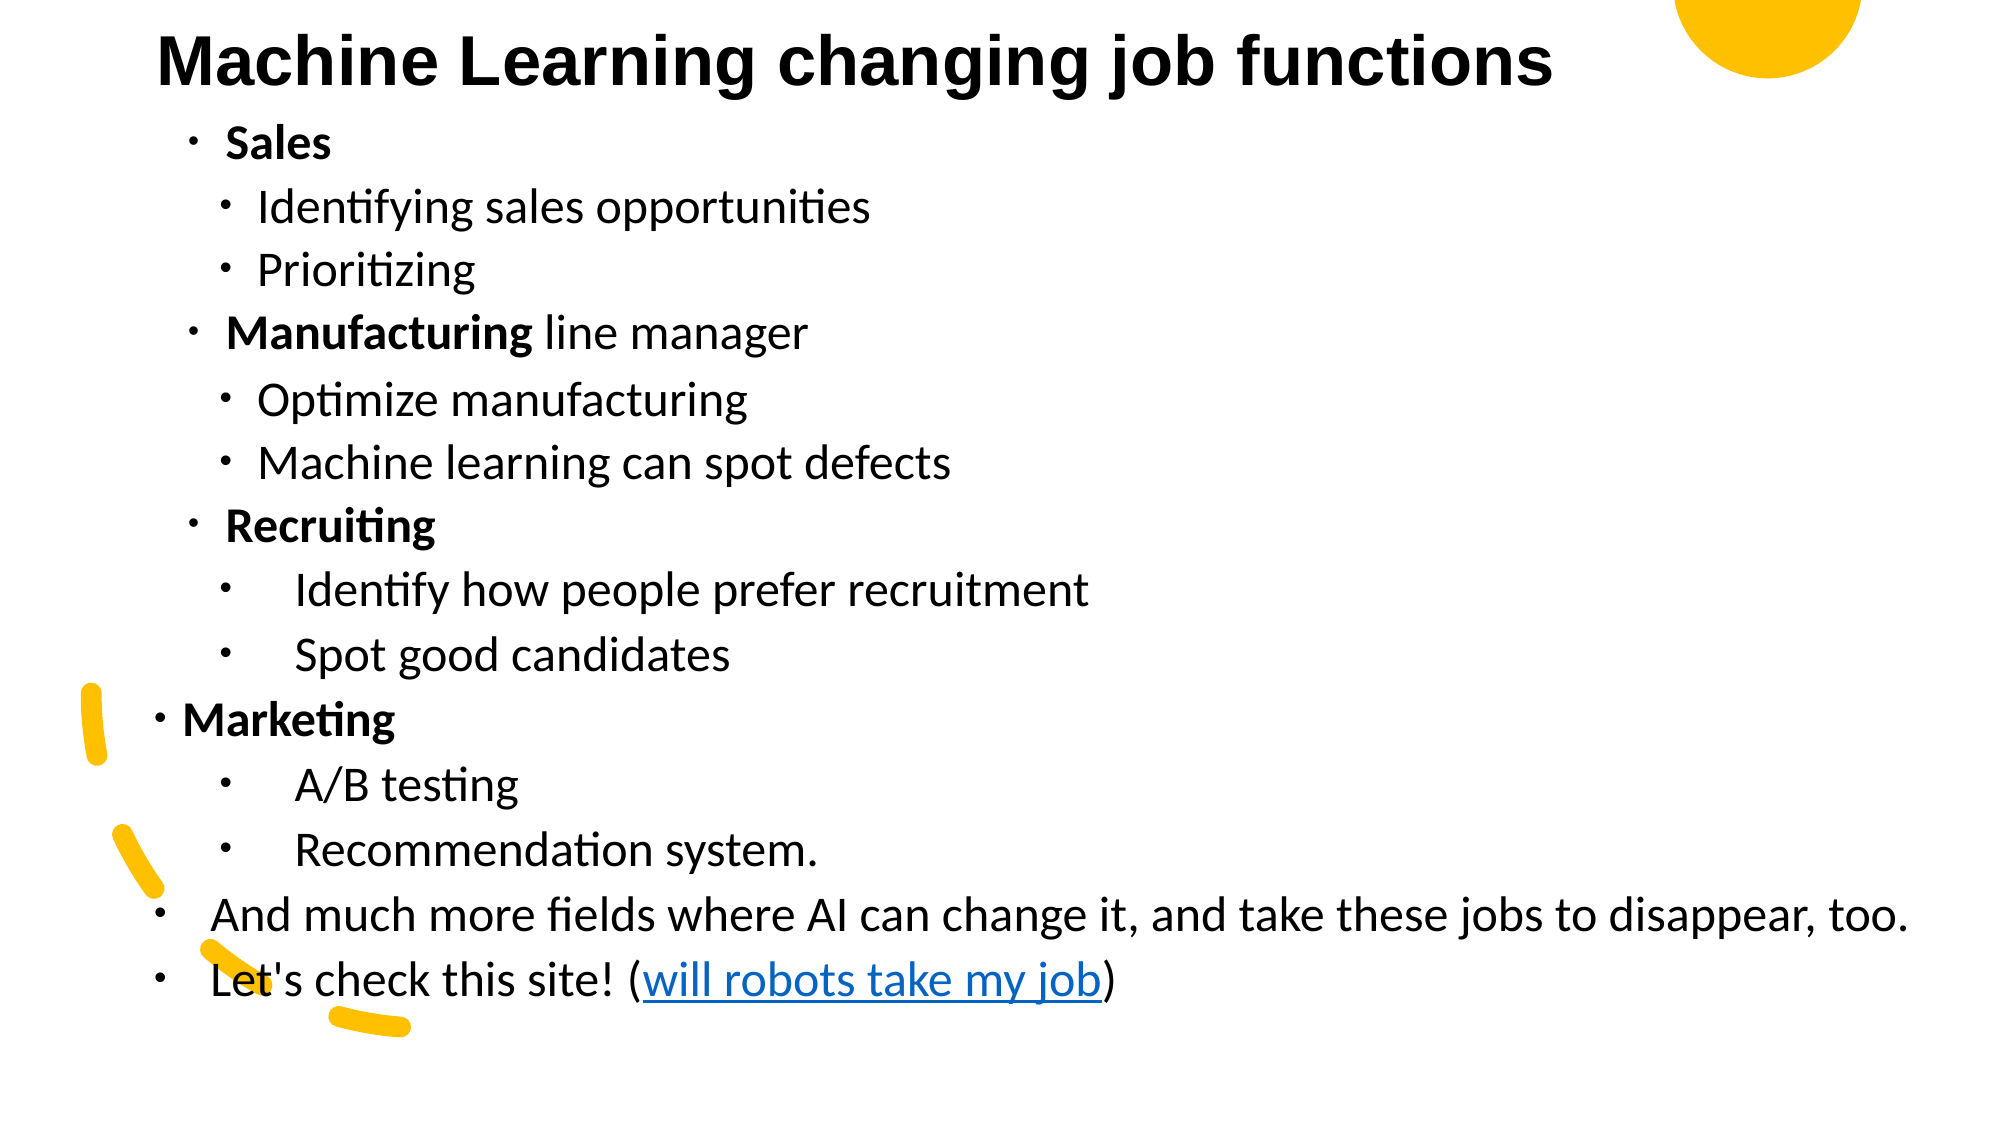

# Machine Learning changing job functions
Sales
Identifying sales opportunities
Prioritizing
Manufacturing line manager
Optimize manufacturing
Machine learning can spot defects
Recruiting
Identify how people prefer recruitment
Spot good candidates
Marketing
A/B testing
Recommendation system.
And much more fields where AI can change it, and take these jobs to disappear, too.
Let's check this site! (will robots take my job)